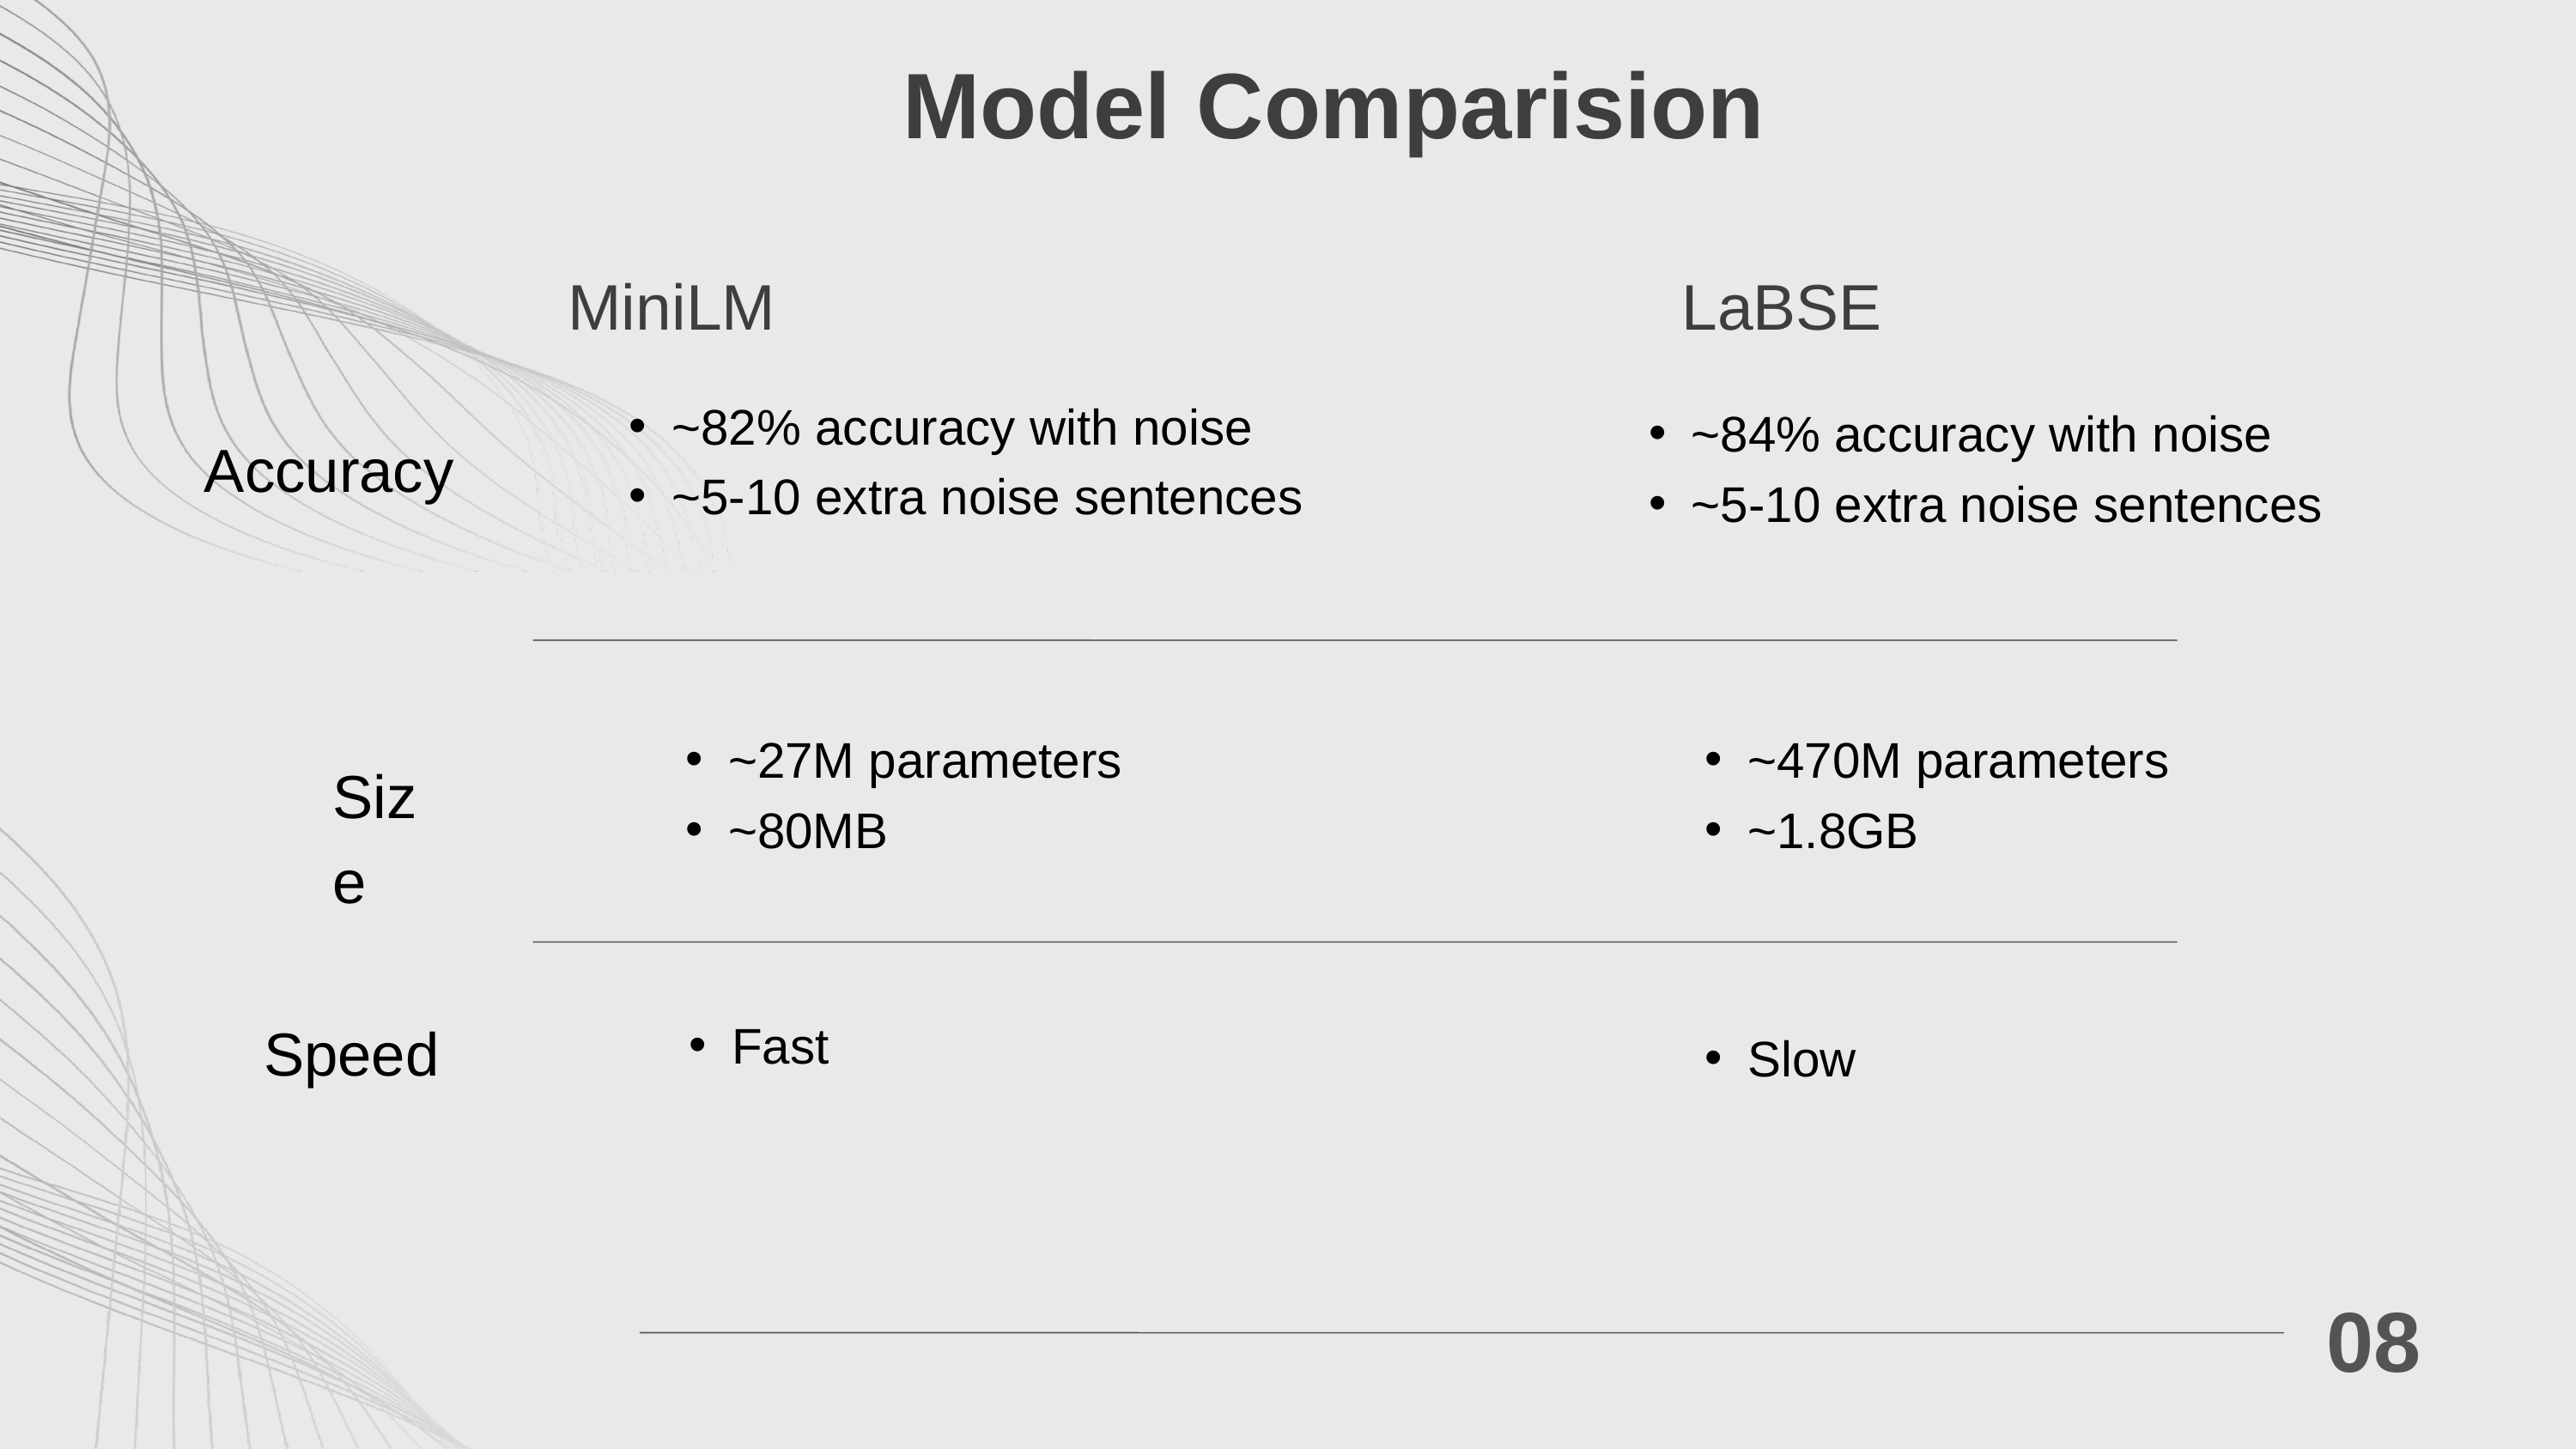

Model Comparision
MiniLM
LaBSE
~82% accuracy with noise
~5-10 extra noise sentences
~84% accuracy with noise
~5-10 extra noise sentences
Accuracy

~27M parameters
~80MB
~470M parameters
~1.8GB
Size

Speed
Fast
Slow
08